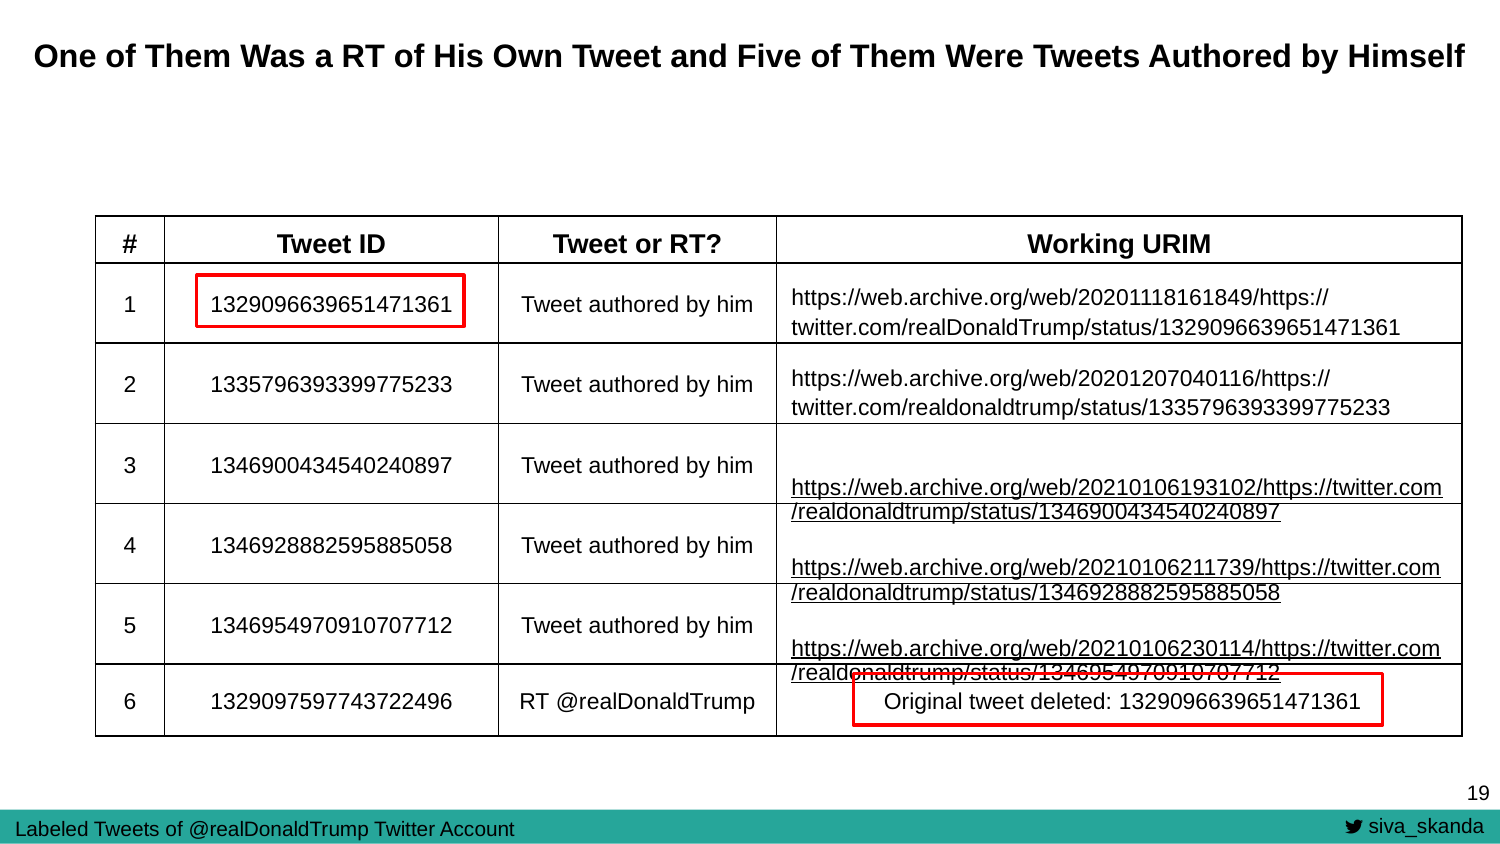

# One of Them Was a RT of His Own Tweet and Five of Them Were Tweets Authored by Himself
| # | Tweet ID | Tweet or RT? | Working URIM |
| --- | --- | --- | --- |
| 1 | 1329096639651471361 | Tweet authored by him | https://web.archive.org/web/20201118161849/https://twitter.com/realDonaldTrump/status/1329096639651471361 |
| 2 | 1335796393399775233 | Tweet authored by him | https://web.archive.org/web/20201207040116/https://twitter.com/realdonaldtrump/status/1335796393399775233 |
| 3 | 1346900434540240897 | Tweet authored by him | https://web.archive.org/web/20210106193102/https://twitter.com/realdonaldtrump/status/1346900434540240897 |
| 4 | 1346928882595885058 | Tweet authored by him | https://web.archive.org/web/20210106211739/https://twitter.com/realdonaldtrump/status/1346928882595885058 |
| 5 | 1346954970910707712 | Tweet authored by him | https://web.archive.org/web/20210106230114/https://twitter.com/realdonaldtrump/status/1346954970910707712 |
| 6 | 1329097597743722496 | RT @realDonaldTrump | Original tweet deleted: 1329096639651471361 |

19